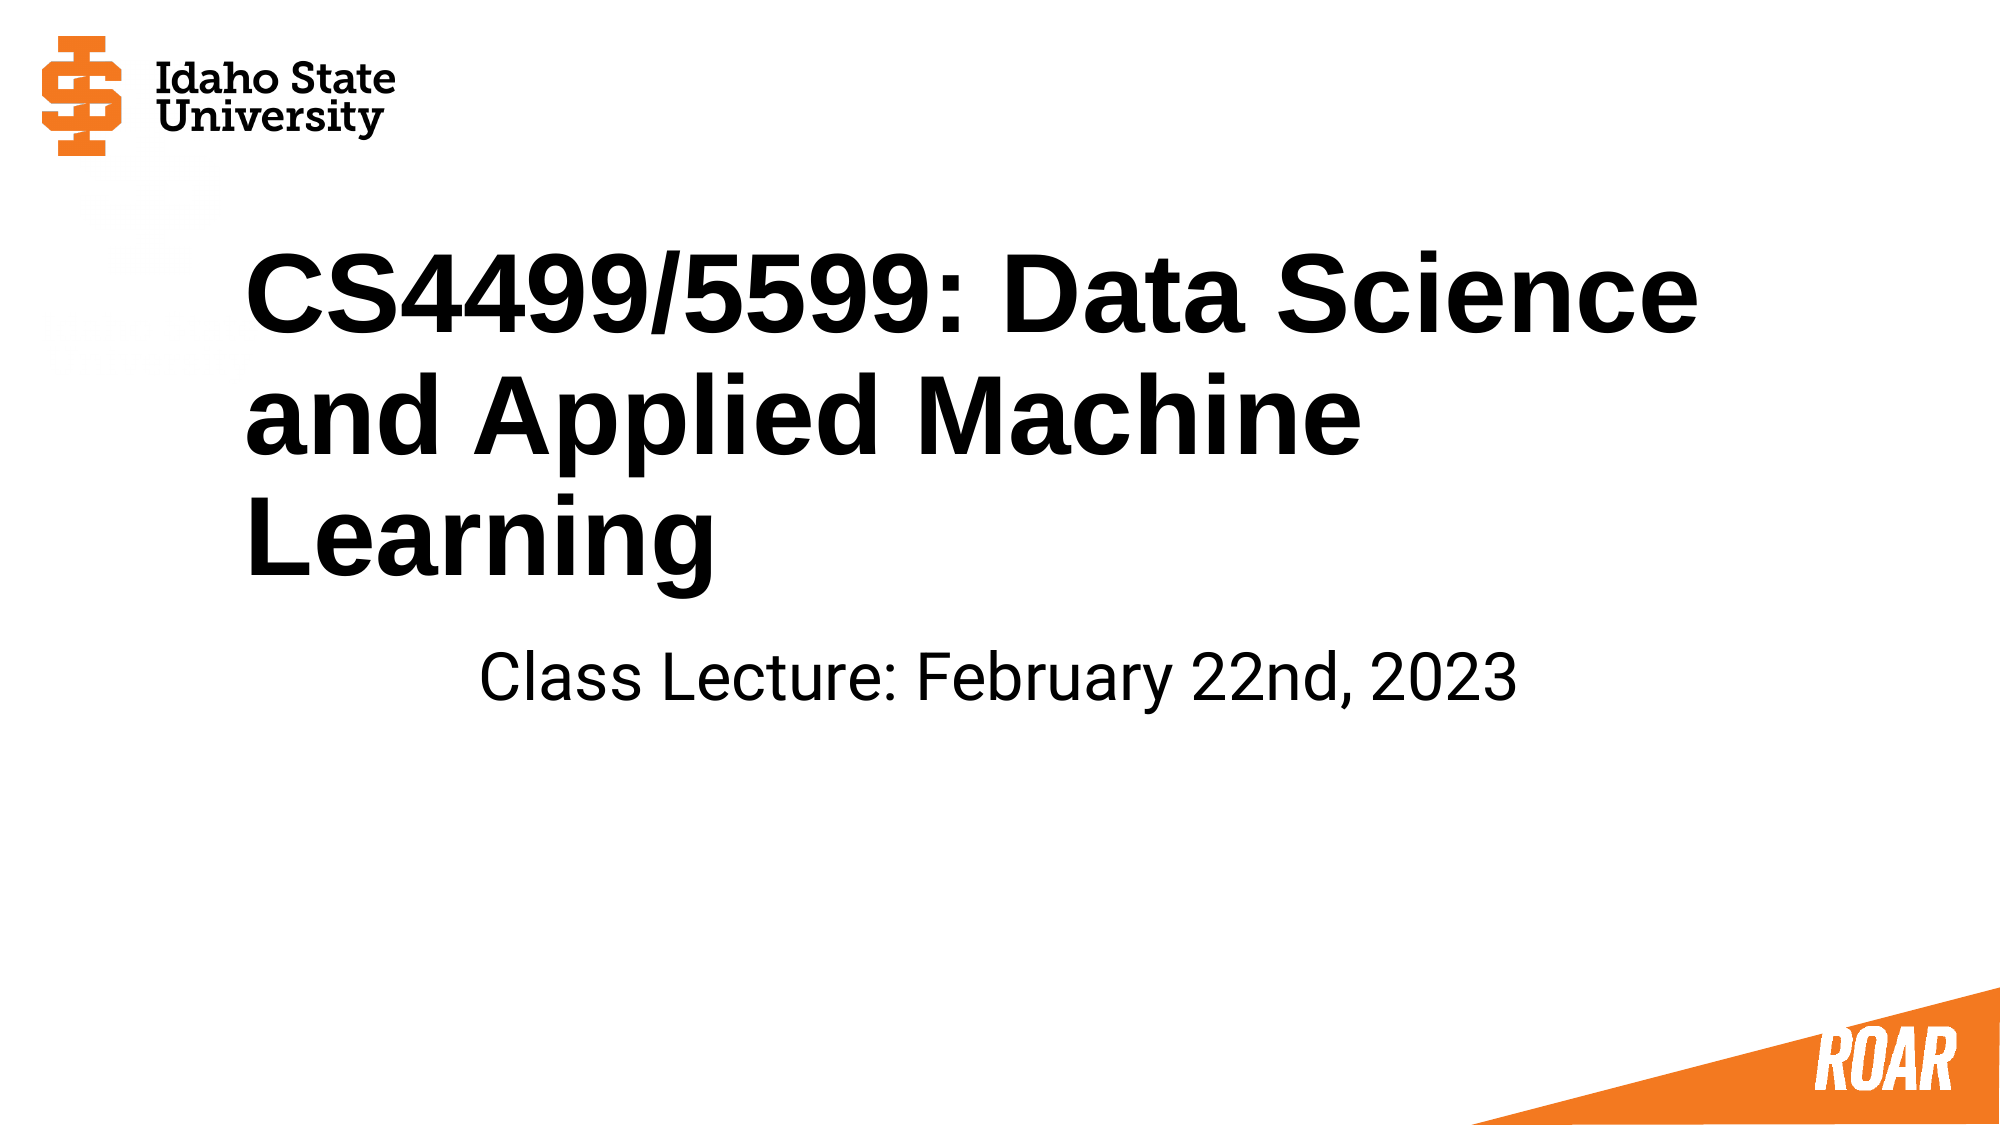

# CS4499/5599: Data Science and Applied Machine Learning
Class Lecture: February 22nd, 2023